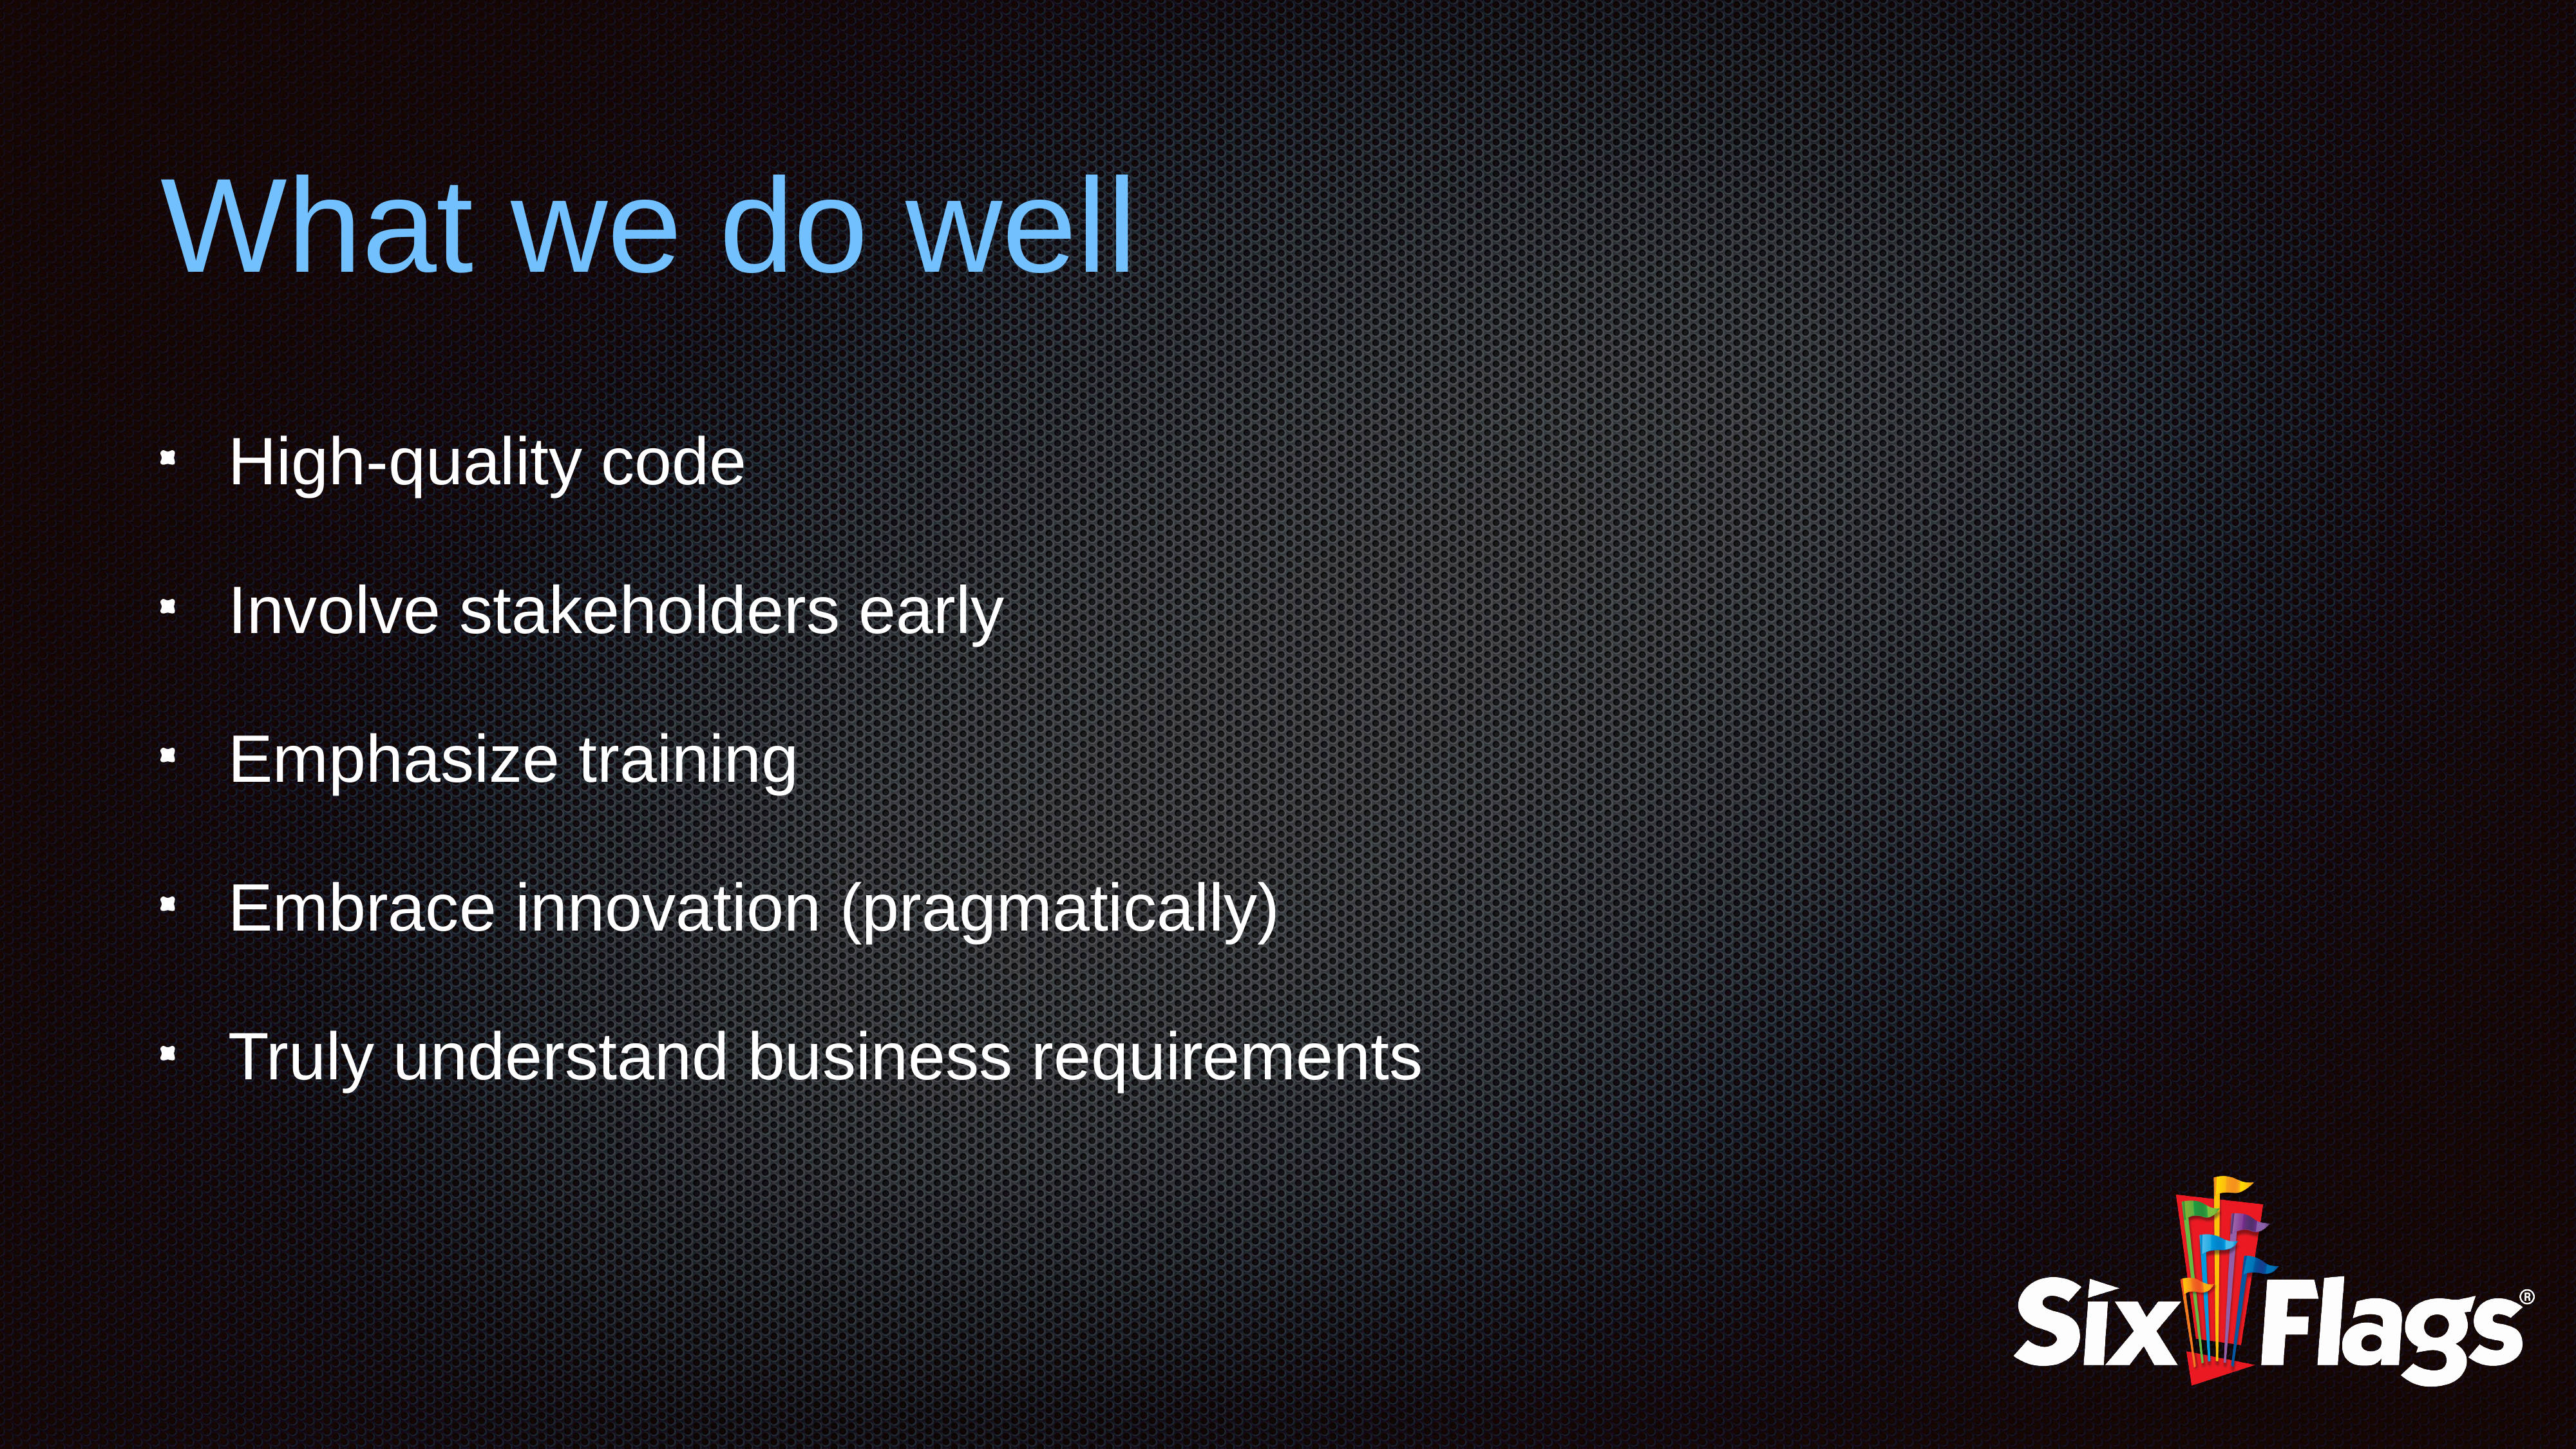

# What we do well
High-quality code
Involve stakeholders early
Emphasize training
Embrace innovation (pragmatically)
Truly understand business requirements